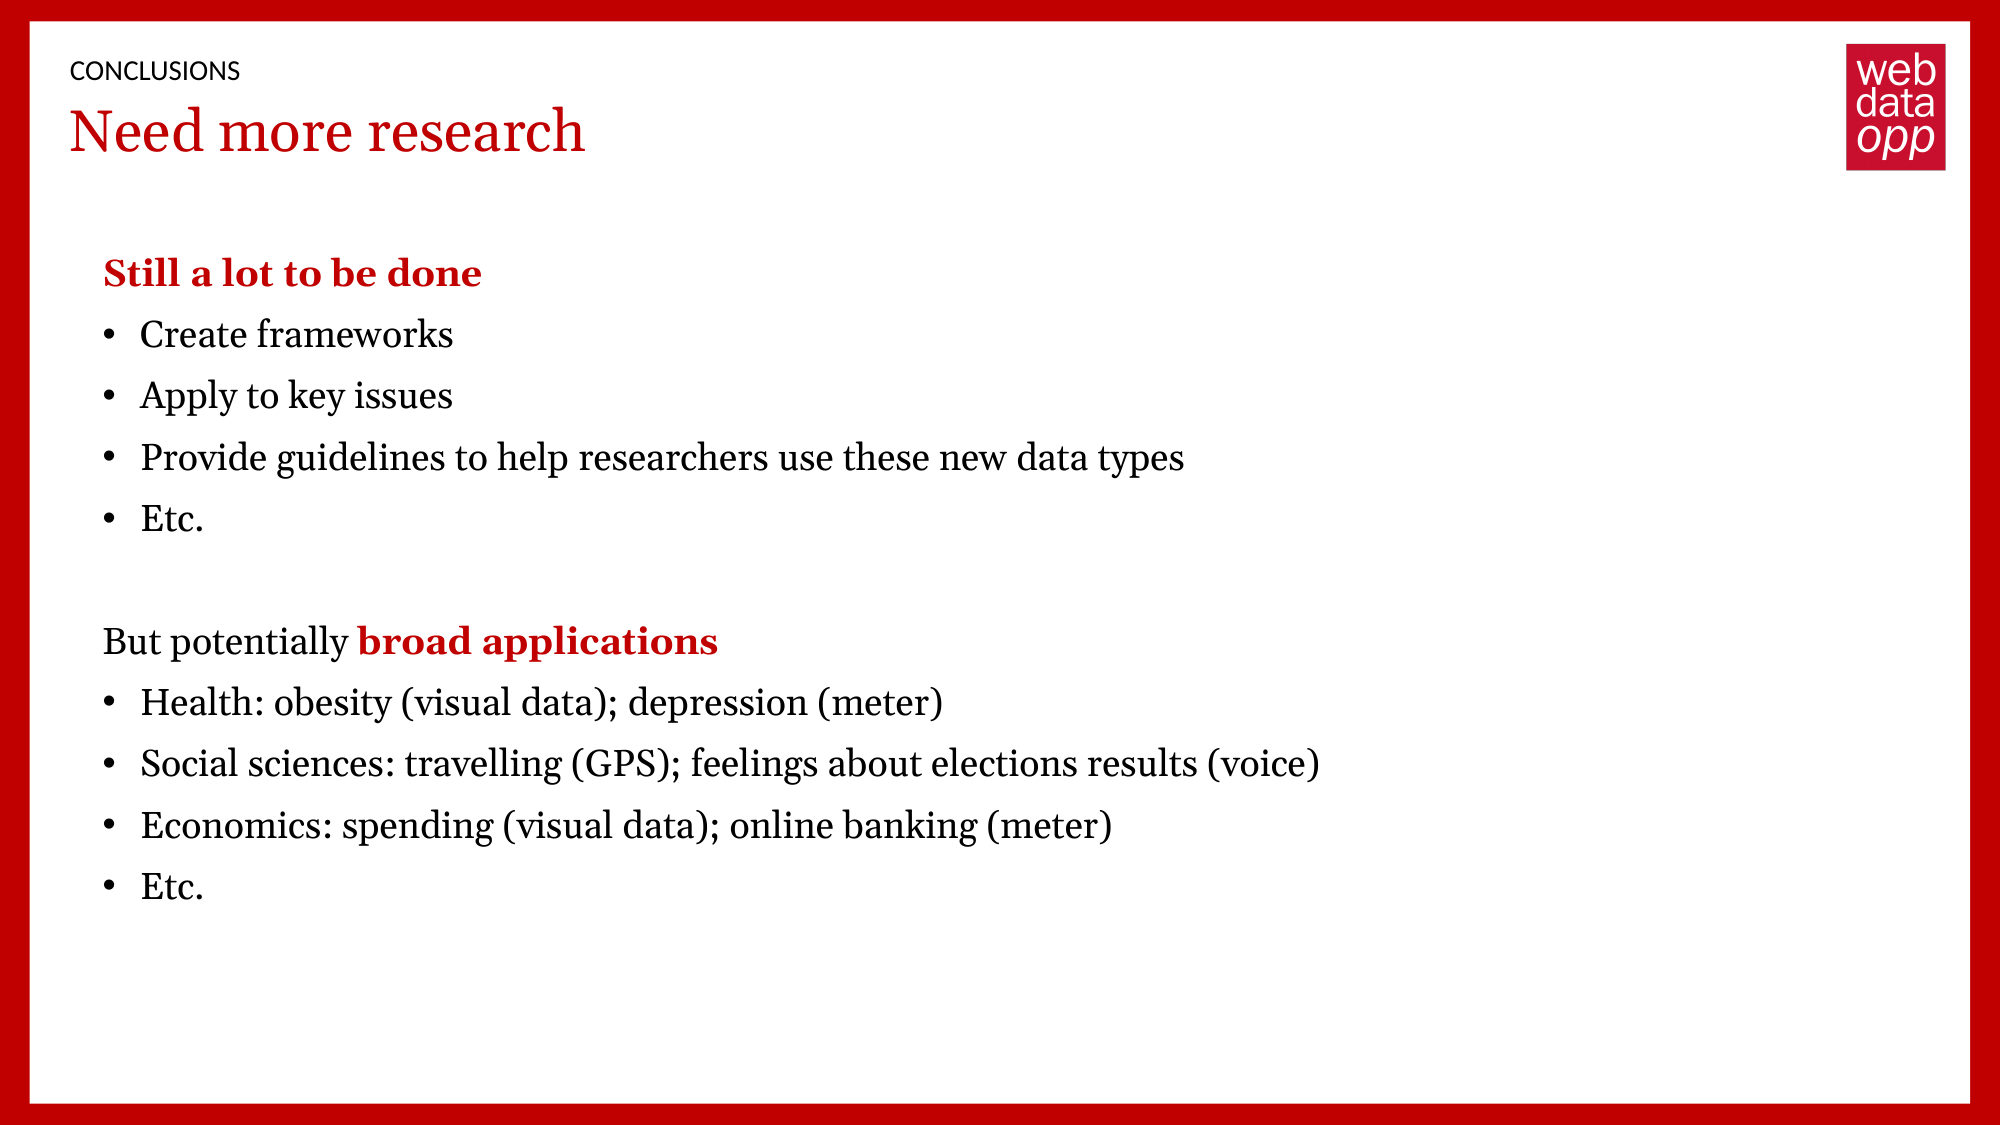

CONCLUSIONS
# Need more research
Still a lot to be done
Create frameworks
Apply to key issues
Provide guidelines to help researchers use these new data types
Etc.

But potentially broad applications
Health: obesity (visual data); depression (meter)
Social sciences: travelling (GPS); feelings about elections results (voice)
Economics: spending (visual data); online banking (meter)
Etc.